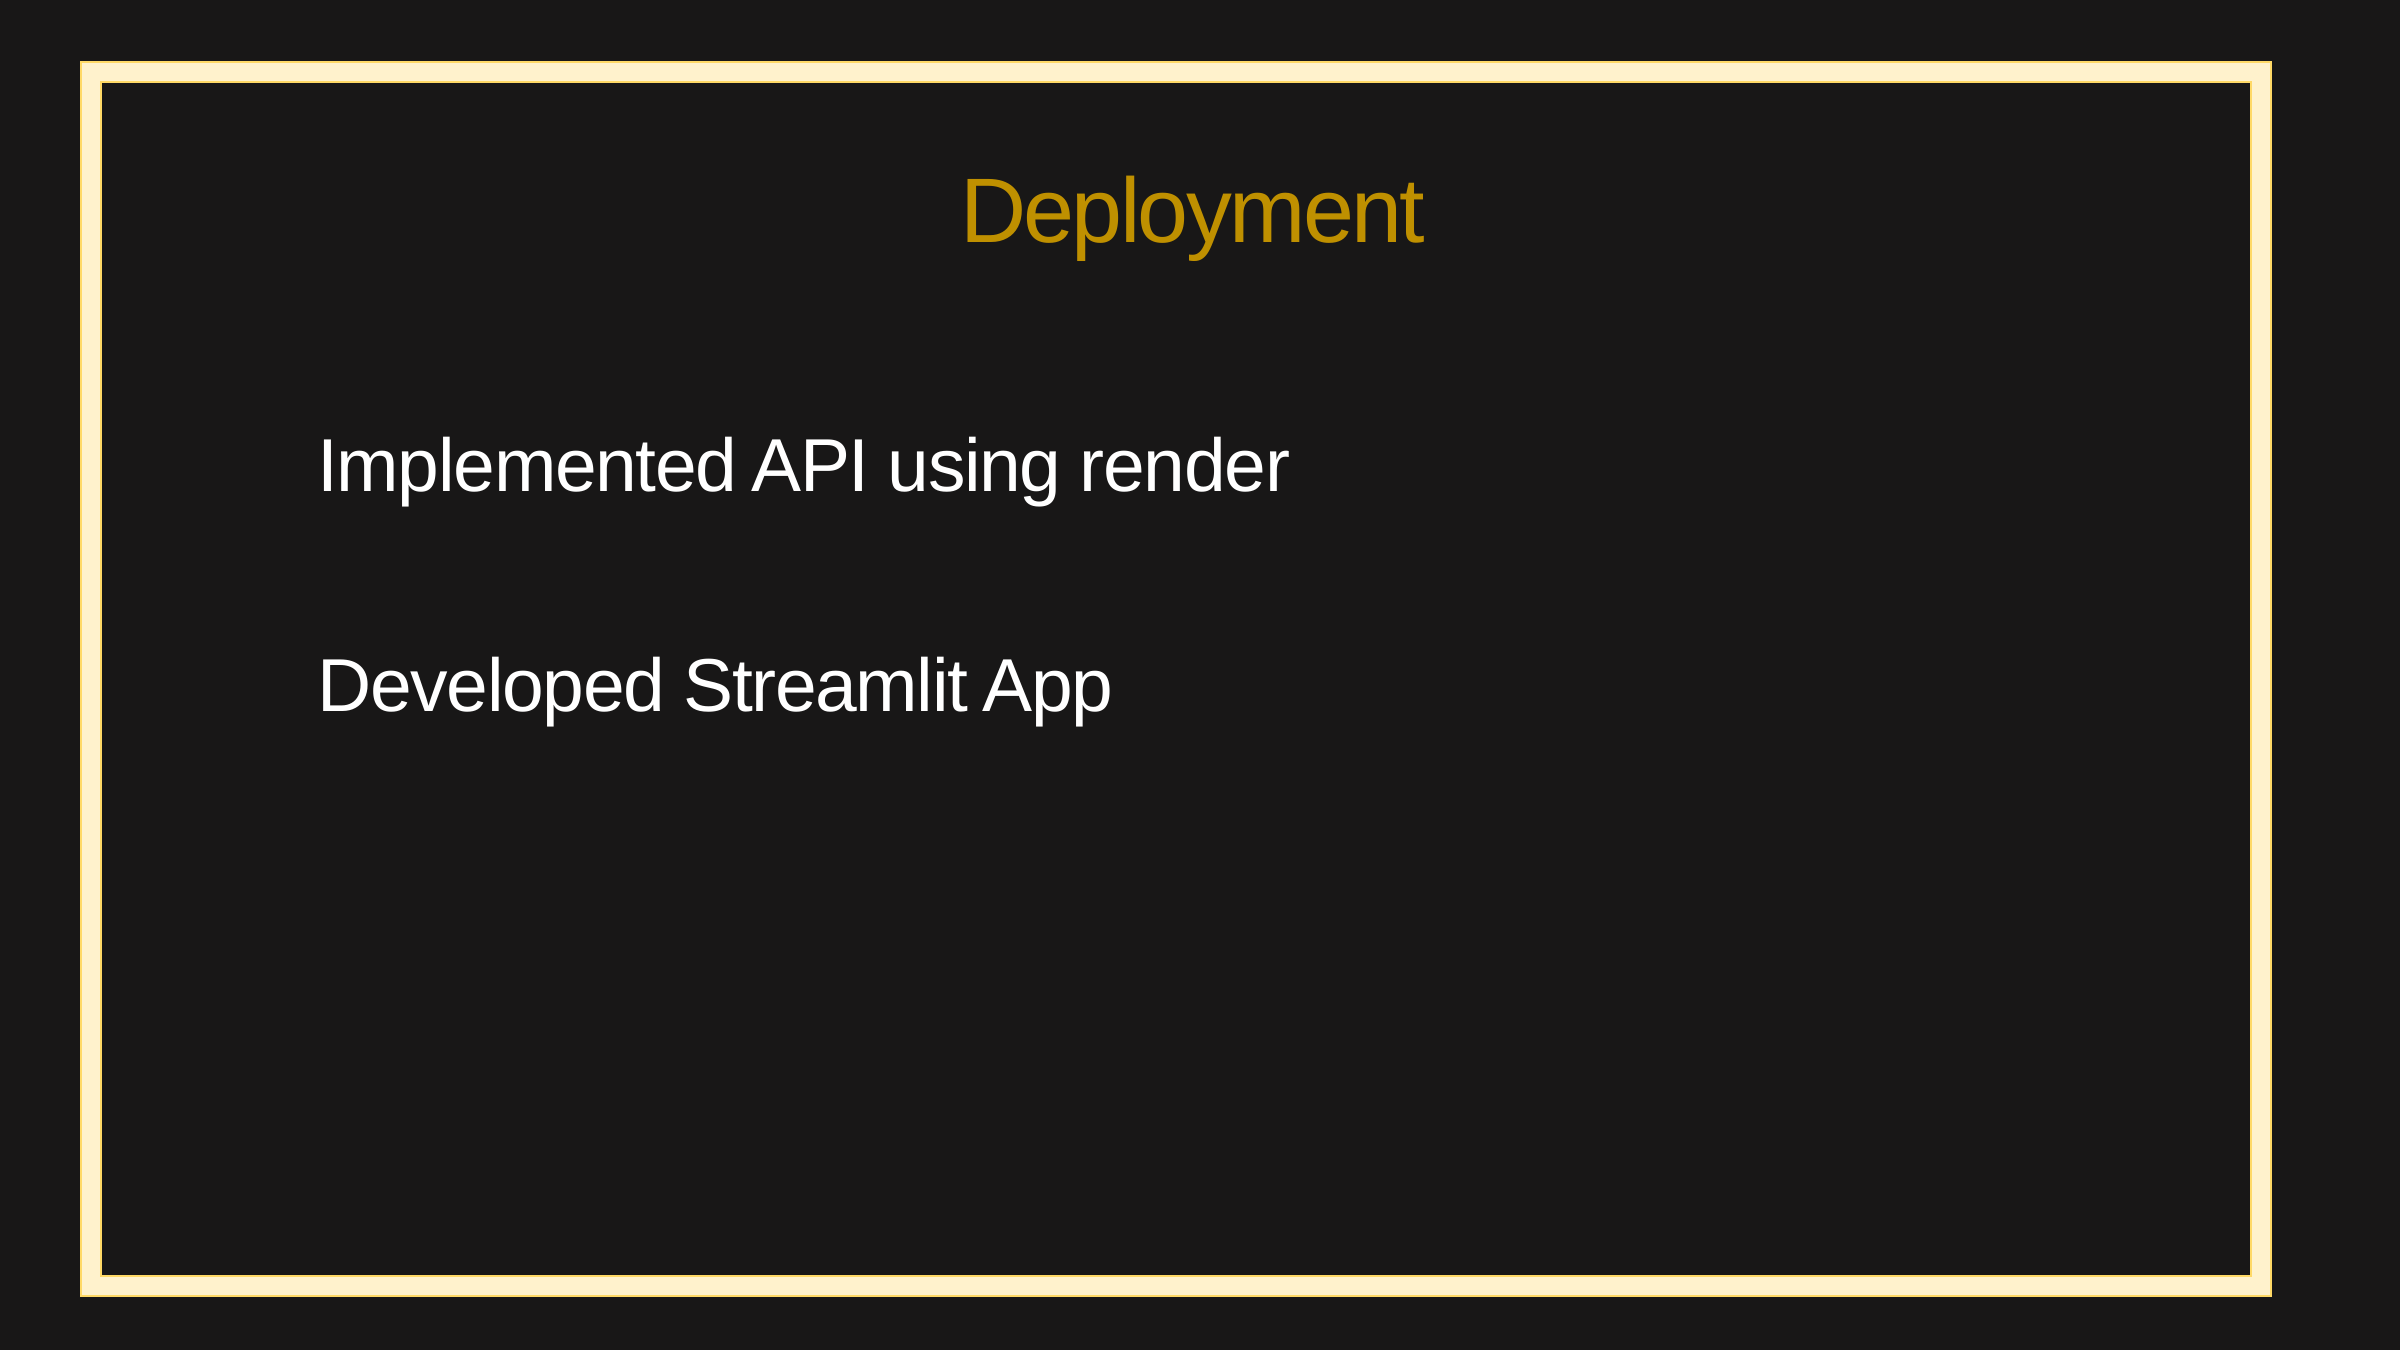

Deployment

Implemented API using render
Developed Streamlit App